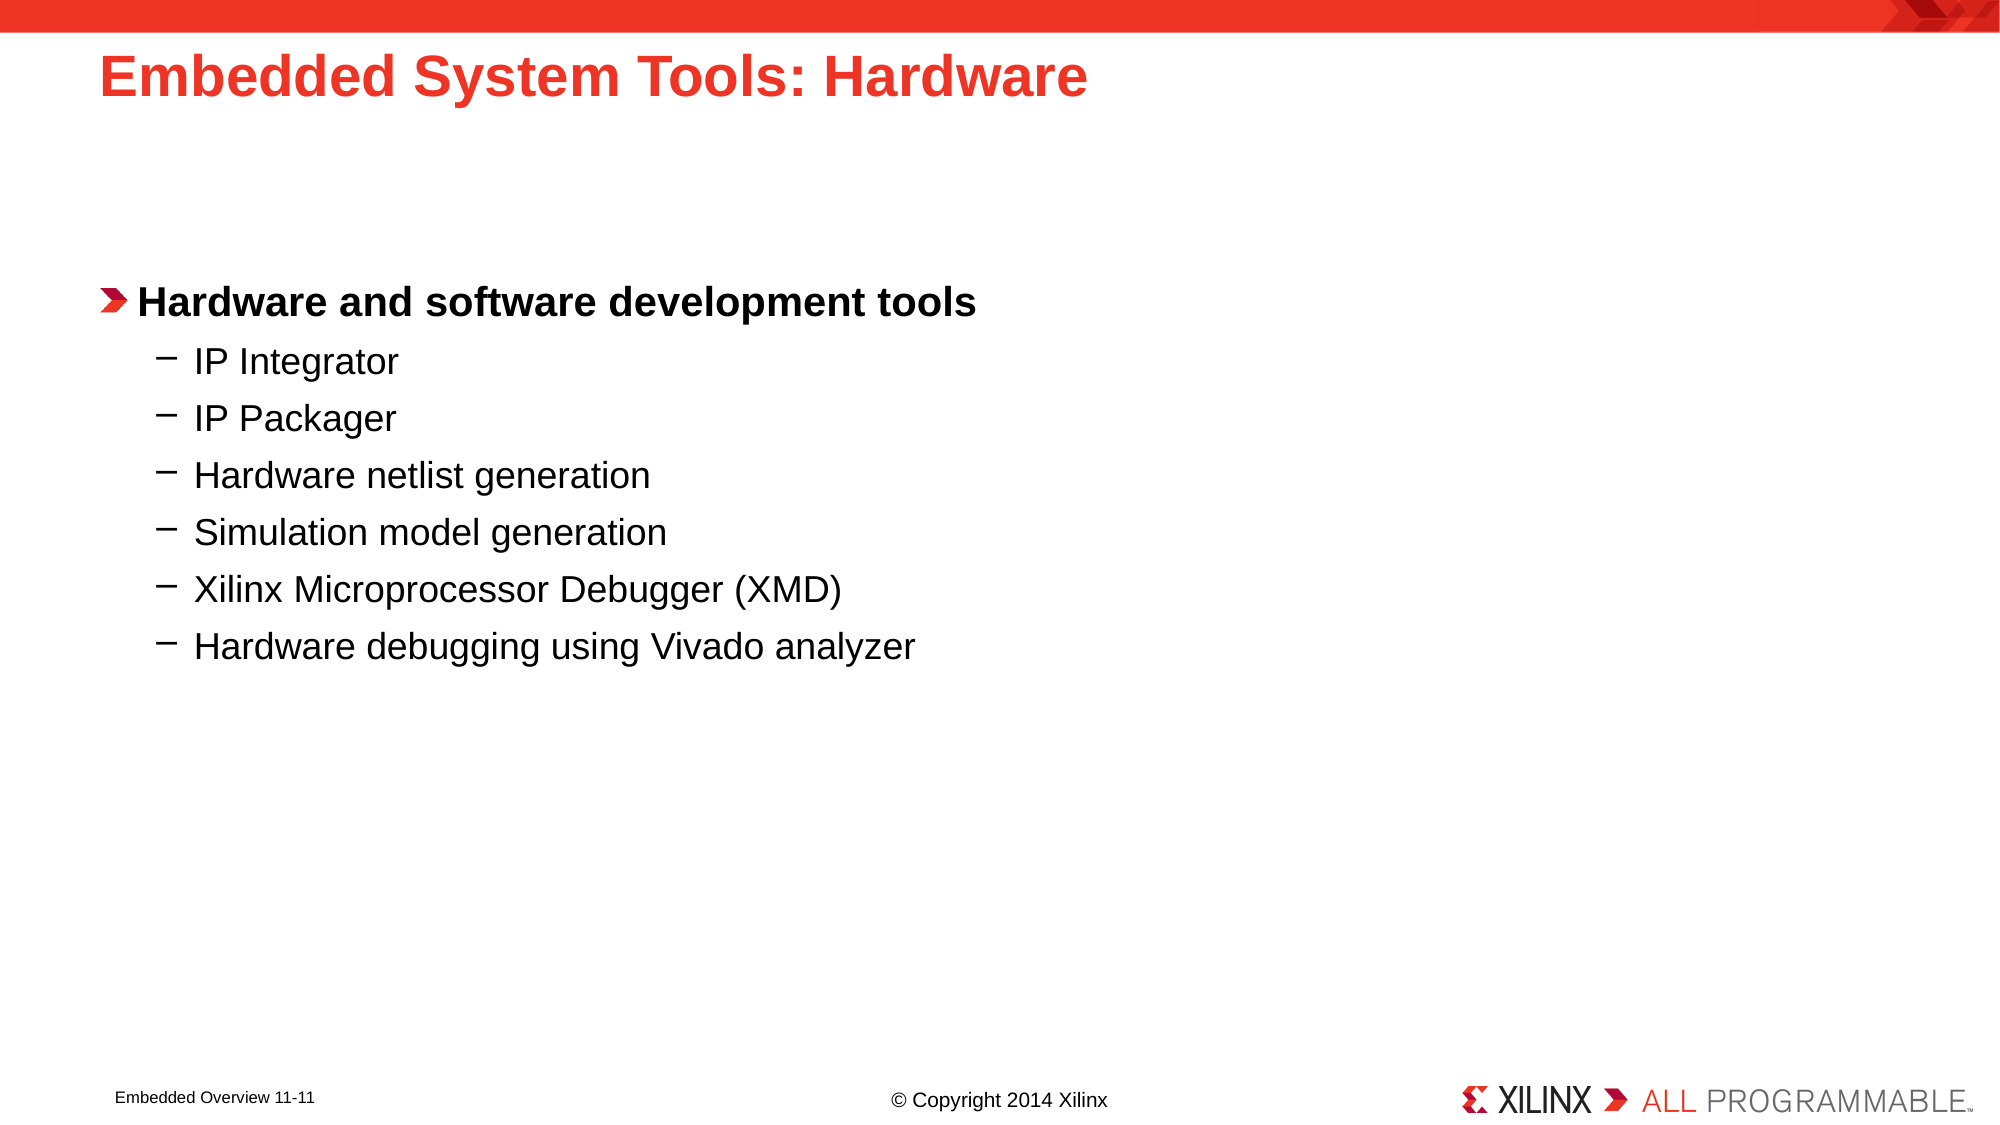

# Embedded System Tools: Hardware
Hardware and software development tools
IP Integrator
IP Packager
Hardware netlist generation
Simulation model generation
Xilinx Microprocessor Debugger (XMD)
Hardware debugging using Vivado analyzer

Embedded Overview 11-11
© Copyright 2014 Xilinx